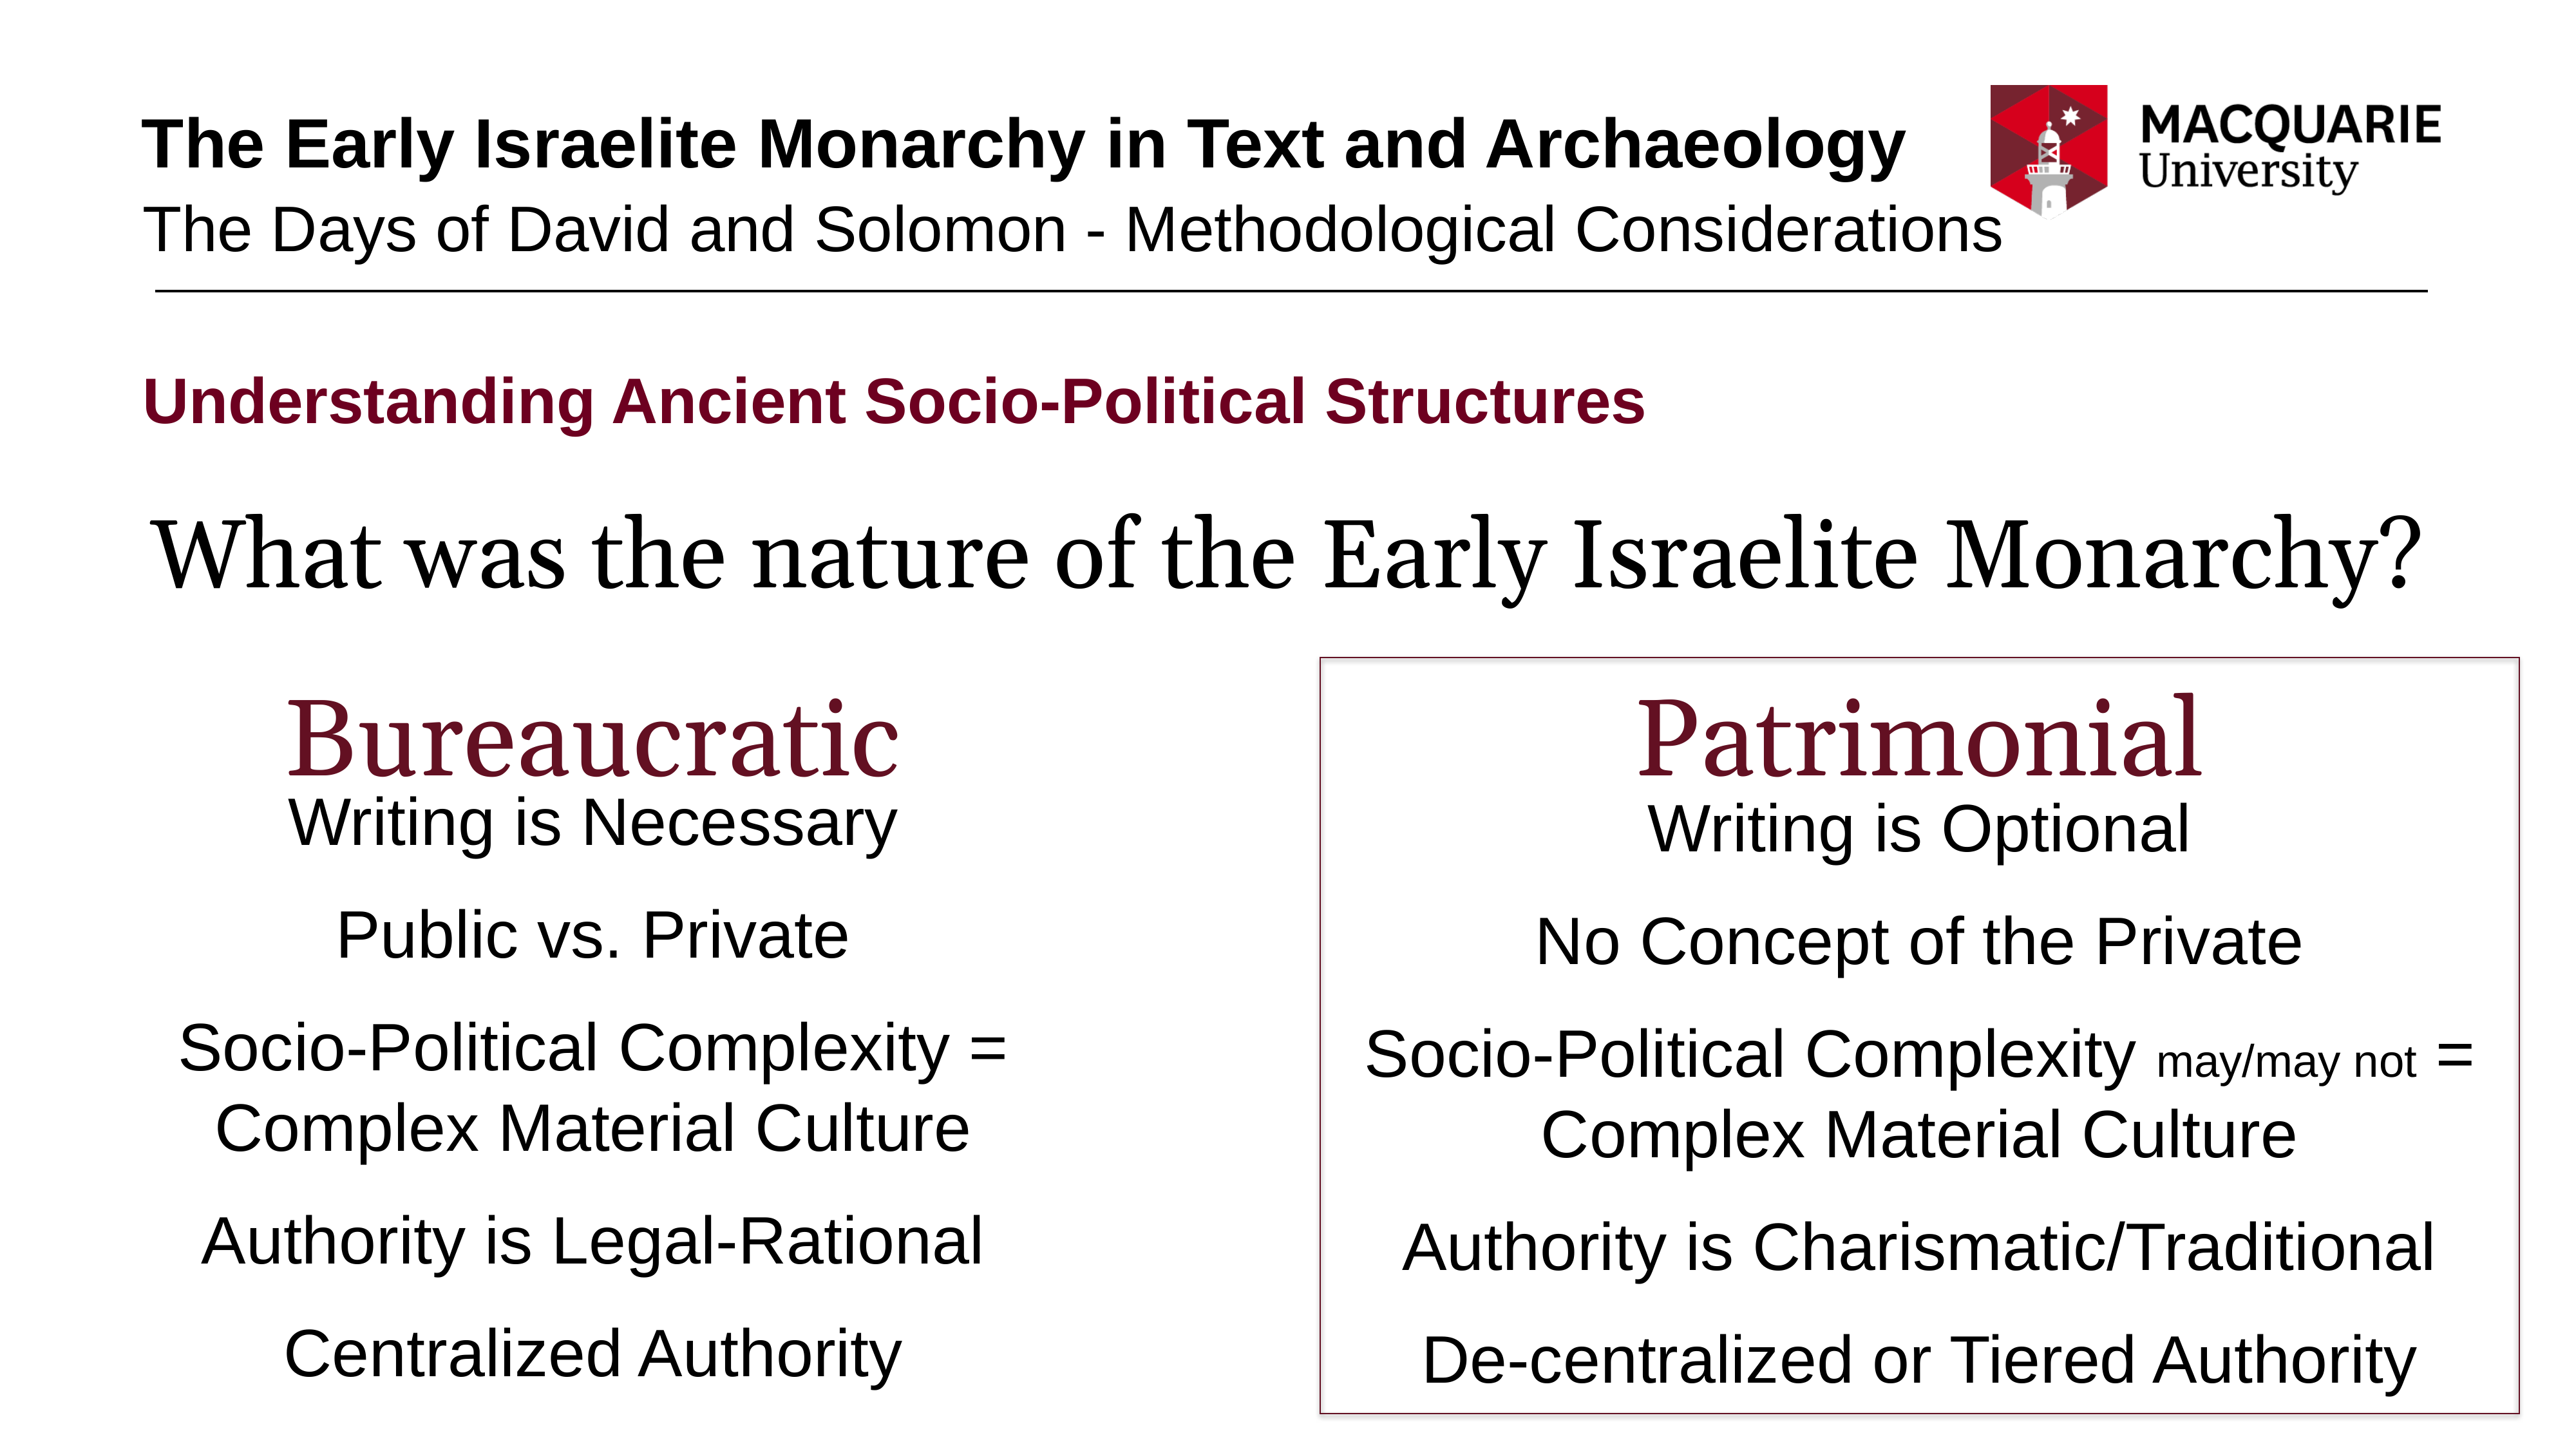

# The Early Israelite Monarchy in Text and Archaeology
The Days of David and Solomon - Methodological Considerations
Understanding Ancient Socio-Political Structures
What was the nature of the Early Israelite Monarchy?

Bureaucratic
Patrimonial
Writing is Necessary
Public vs. Private
Socio-Political Complexity = Complex Material Culture
Authority is Legal-Rational
Centralized Authority
Writing is Optional
No Concept of the Private
Socio-Political Complexity may/may not = Complex Material Culture
Authority is Charismatic/Traditional
De-centralized or Tiered Authority